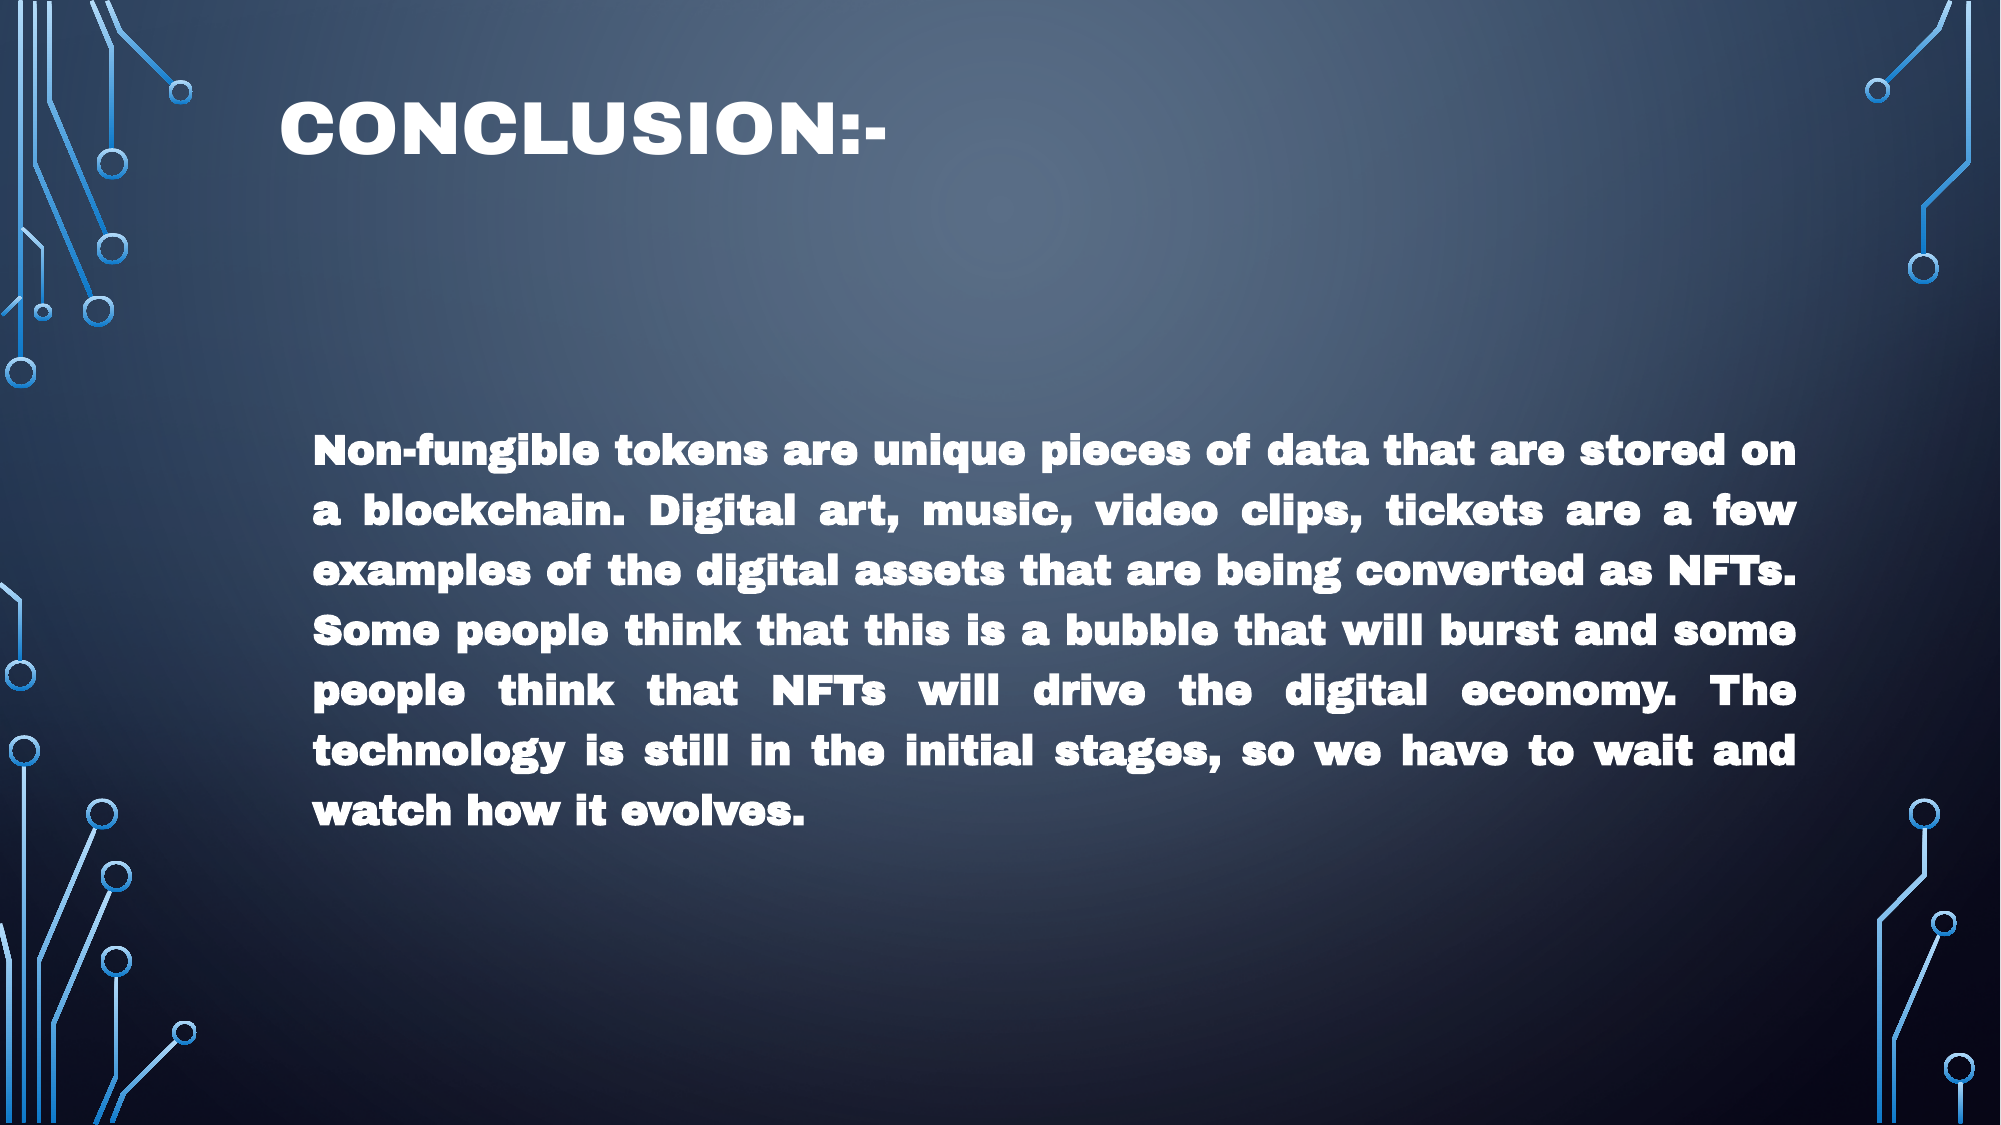

# Conclusion:-
Non-fungible tokens are unique pieces of data that are stored on a blockchain. Digital art, music, video clips, tickets are a few examples of the digital assets that are being converted as NFTs. Some people think that this is a bubble that will burst and some people think that NFTs will drive the digital economy. The technology is still in the initial stages, so we have to wait and watch how it evolves.